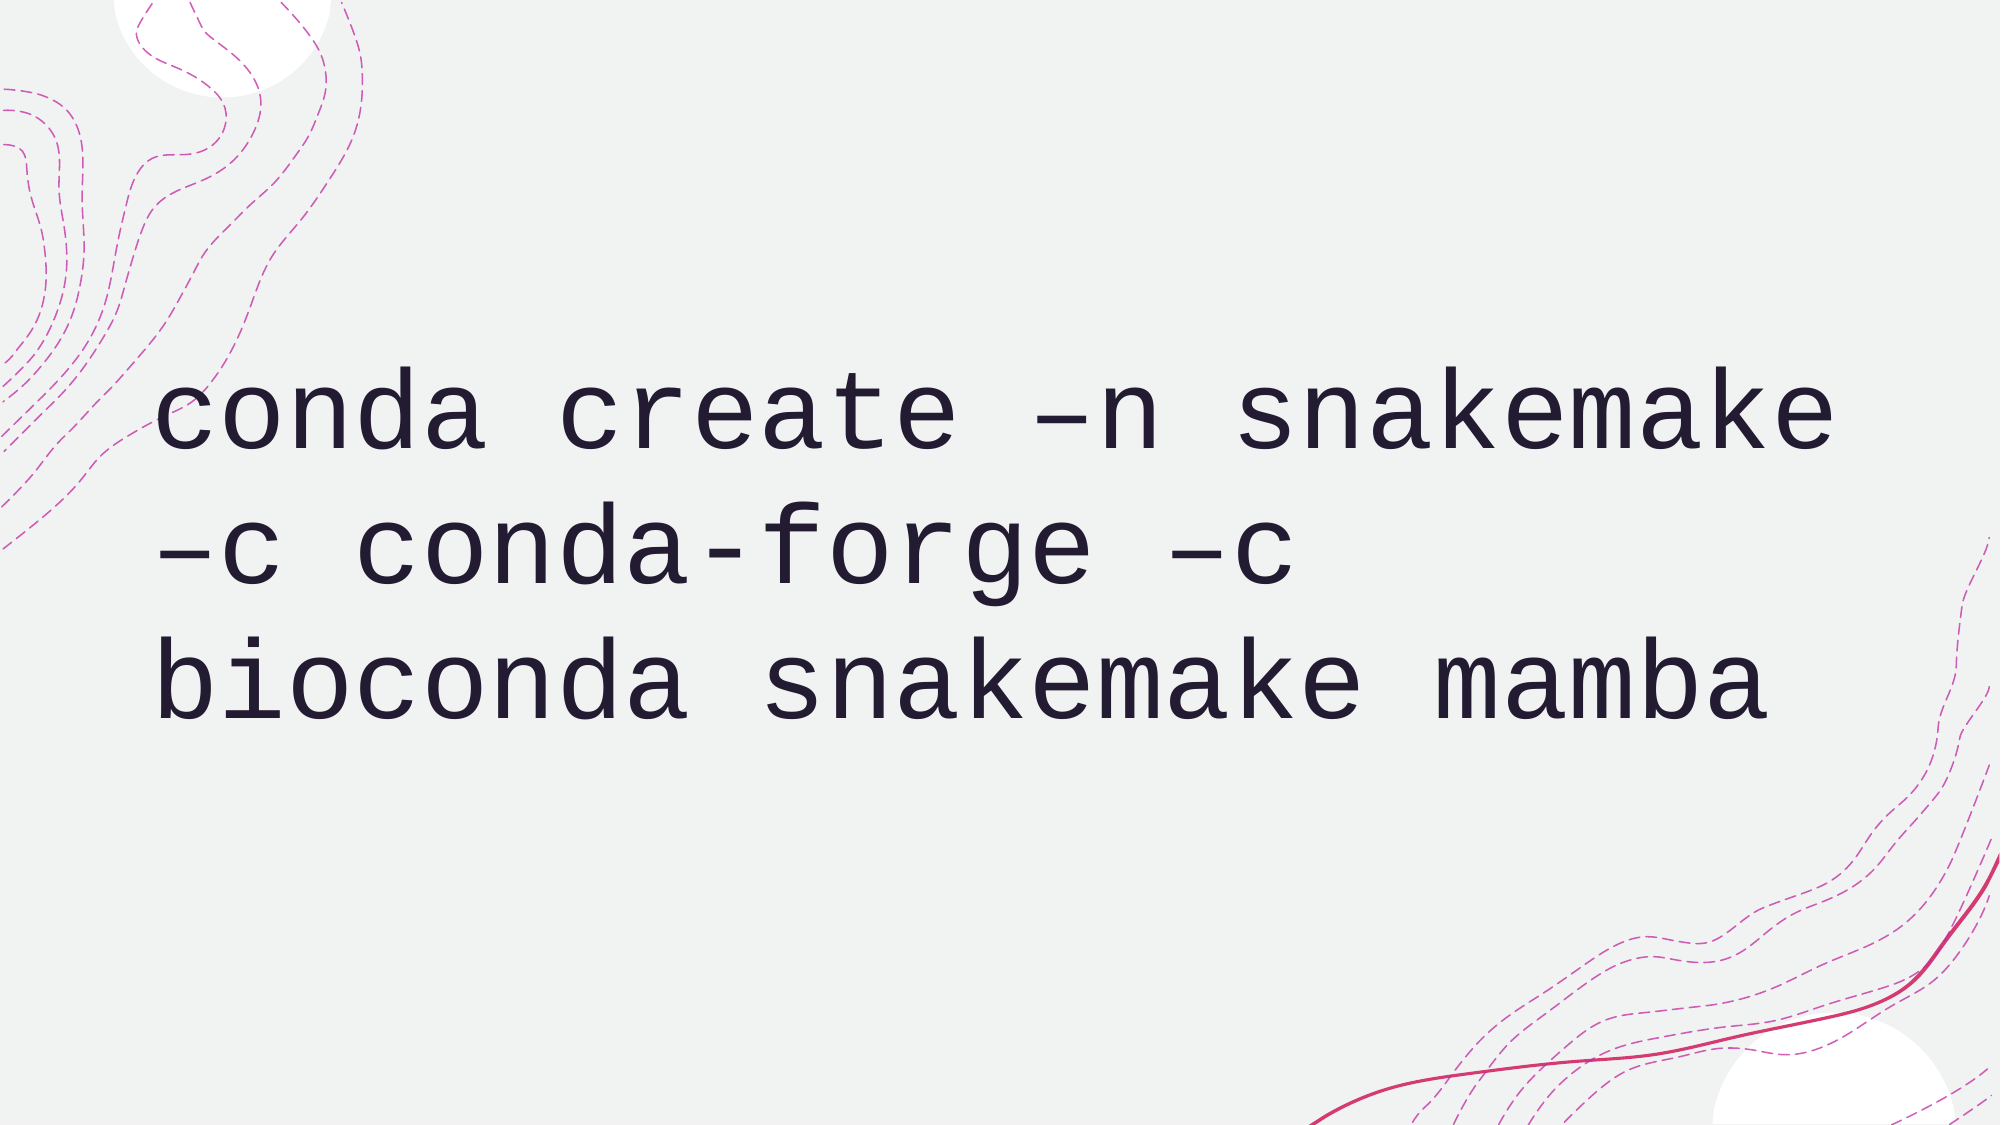

# conda create –n snakemake –c conda-forge –c bioconda snakemake mamba